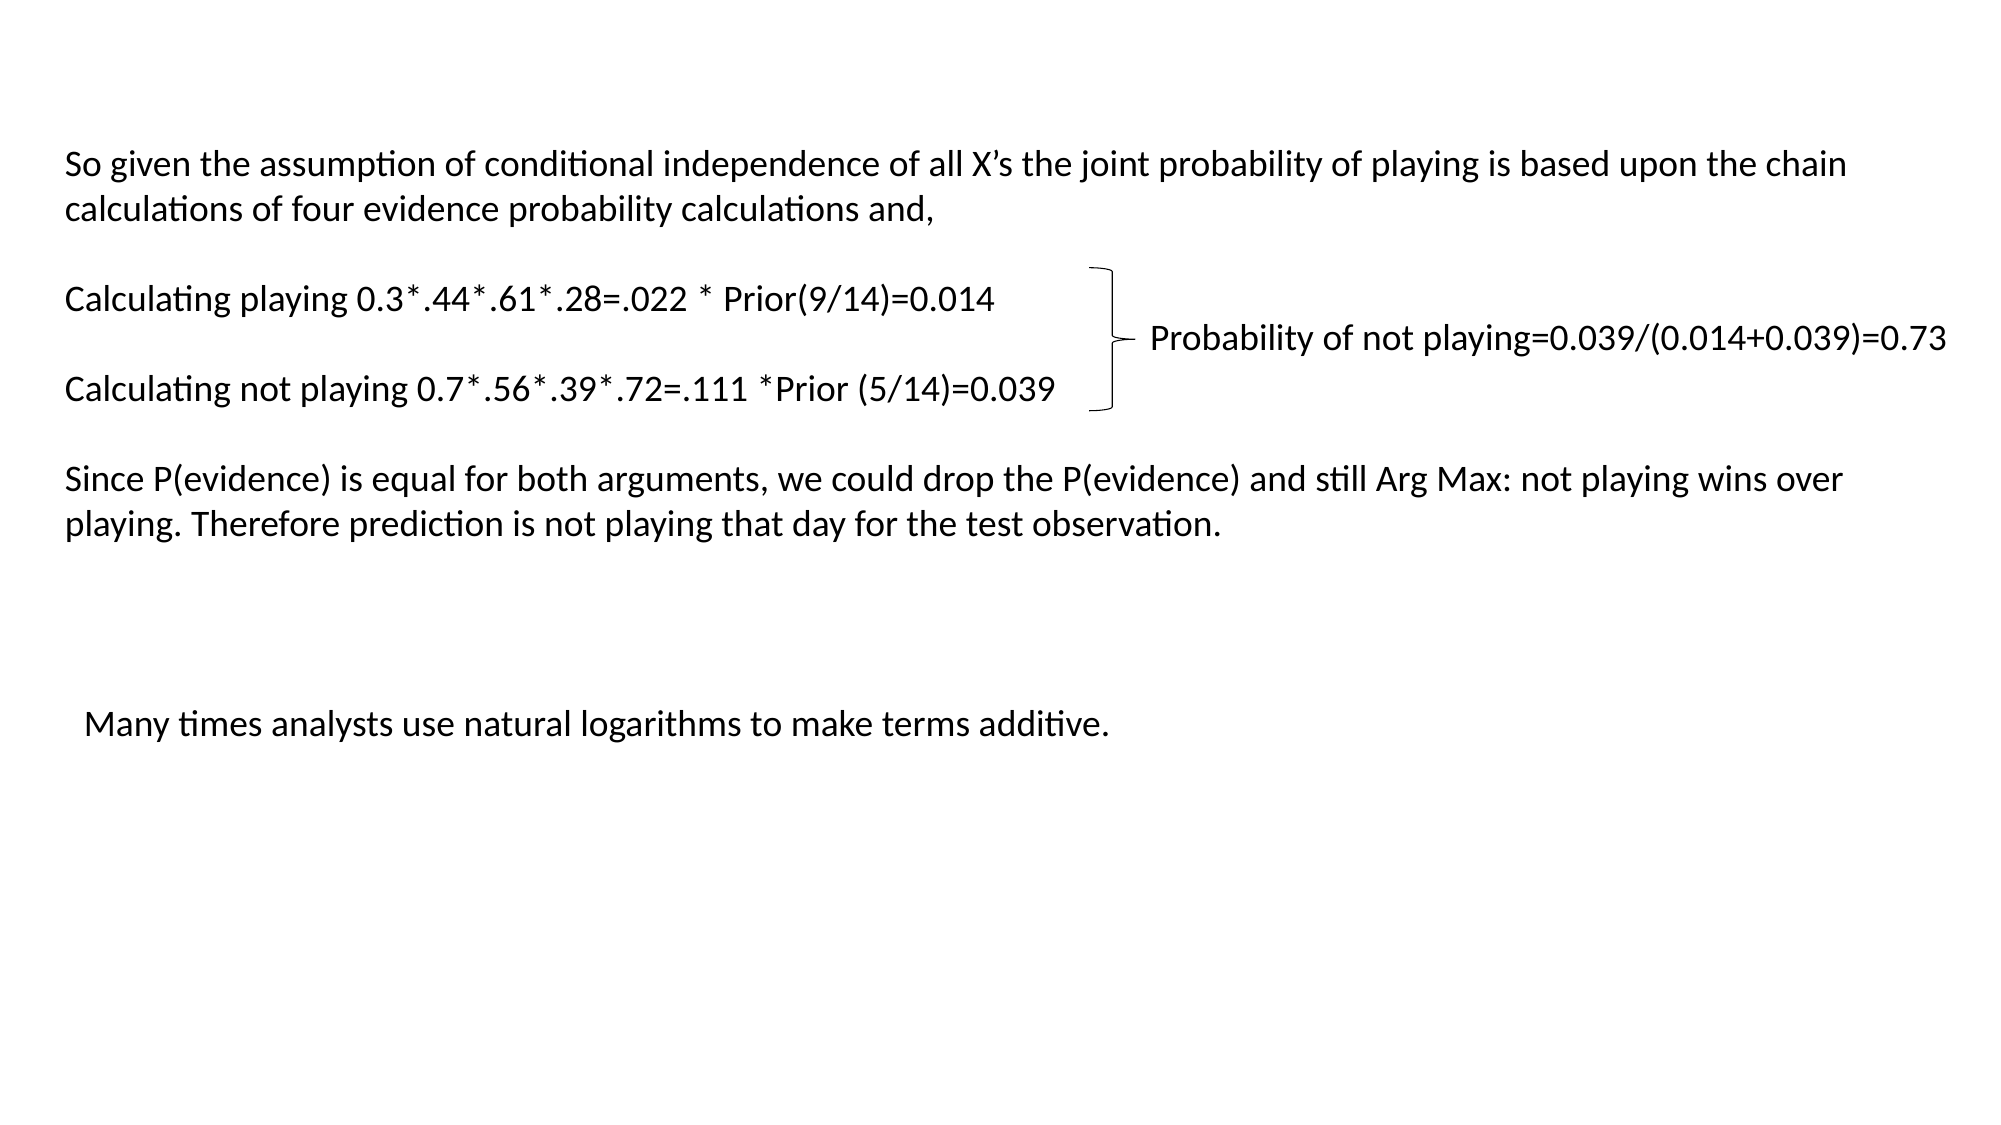

So given the assumption of conditional independence of all X’s the joint probability of playing is based upon the chain calculations of four evidence probability calculations and,

Calculating playing 0.3*.44*.61*.28=.022 * Prior(9/14)=0.014

Calculating not playing 0.7*.56*.39*.72=.111 *Prior (5/14)=0.039

Since P(evidence) is equal for both arguments, we could drop the P(evidence) and still Arg Max: not playing wins over playing. Therefore prediction is not playing that day for the test observation.

Probability of not playing=0.039/(0.014+0.039)=0.73
Many times analysts use natural logarithms to make terms additive.